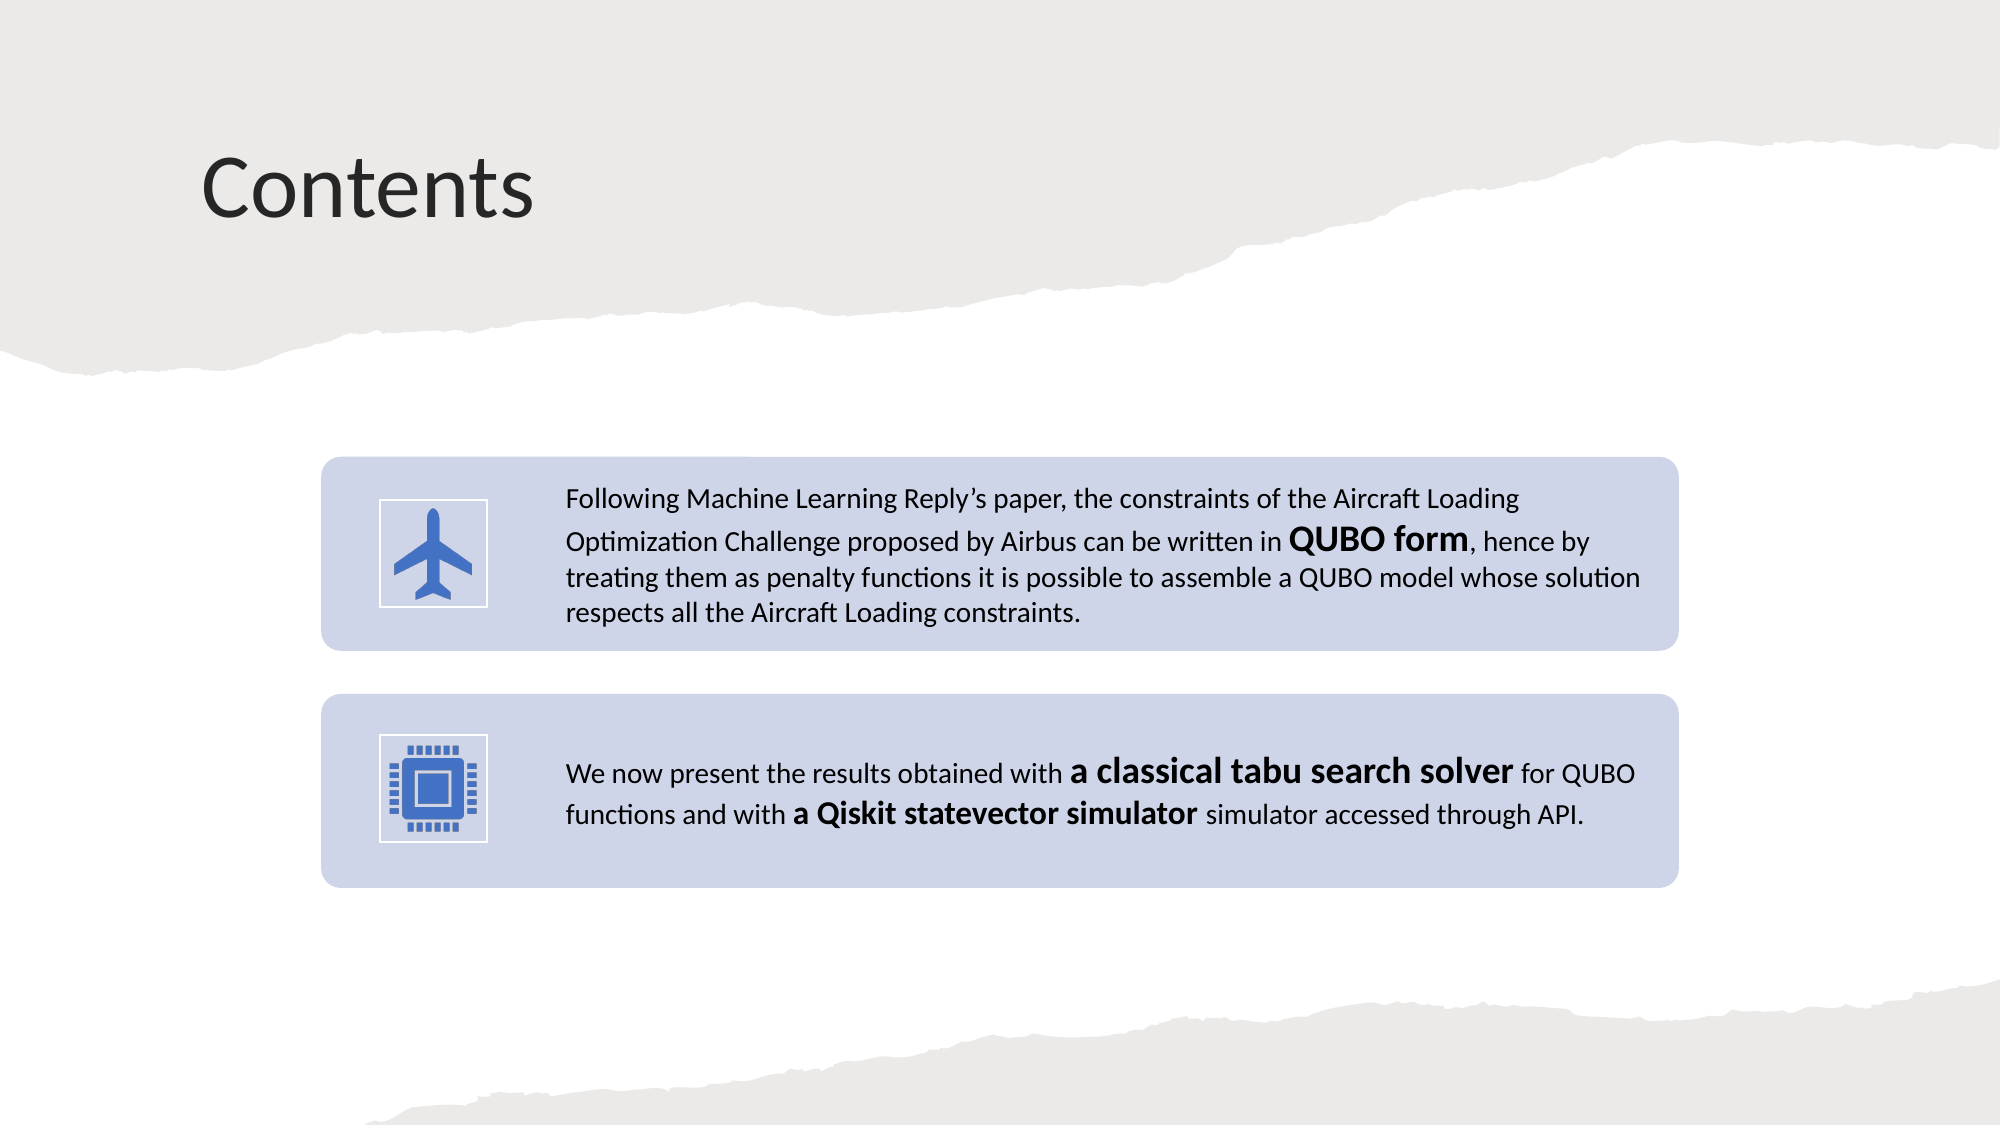

# Contents
Following Machine Learning Reply’s paper, the constraints of the Aircraft Loading Optimization Challenge proposed by Airbus can be written in QUBO form, hence by treating them as penalty functions it is possible to assemble a QUBO model whose solution respects all the Aircraft Loading constraints.
We now present the results obtained with a classical tabu search solver for QUBO functions and with a Qiskit statevector simulator simulator accessed through API.